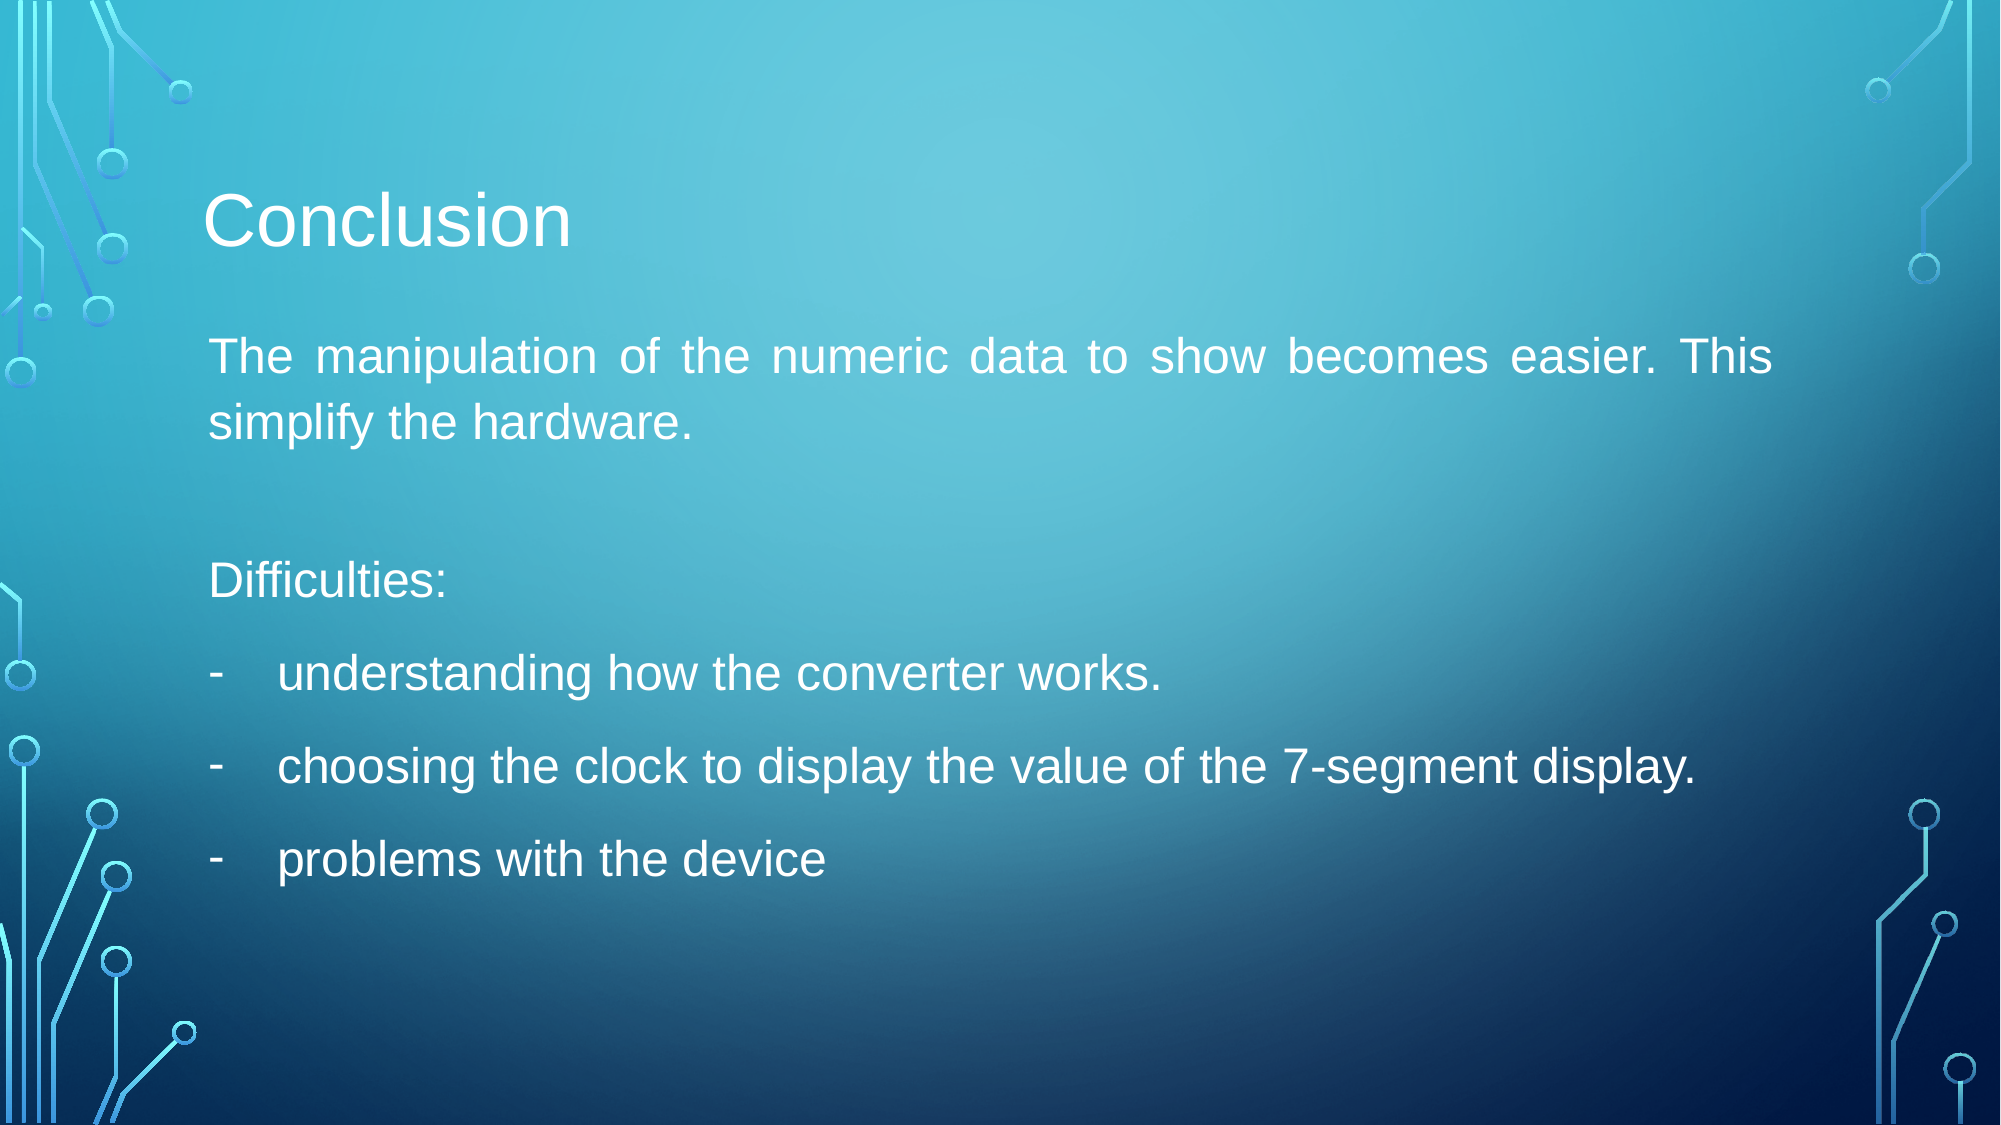

# Conclusion
The manipulation of the numeric data to show becomes easier. This simplify the hardware.

Difficulties:
understanding how the converter works.
choosing the clock to display the value of the 7-segment display.
problems with the device